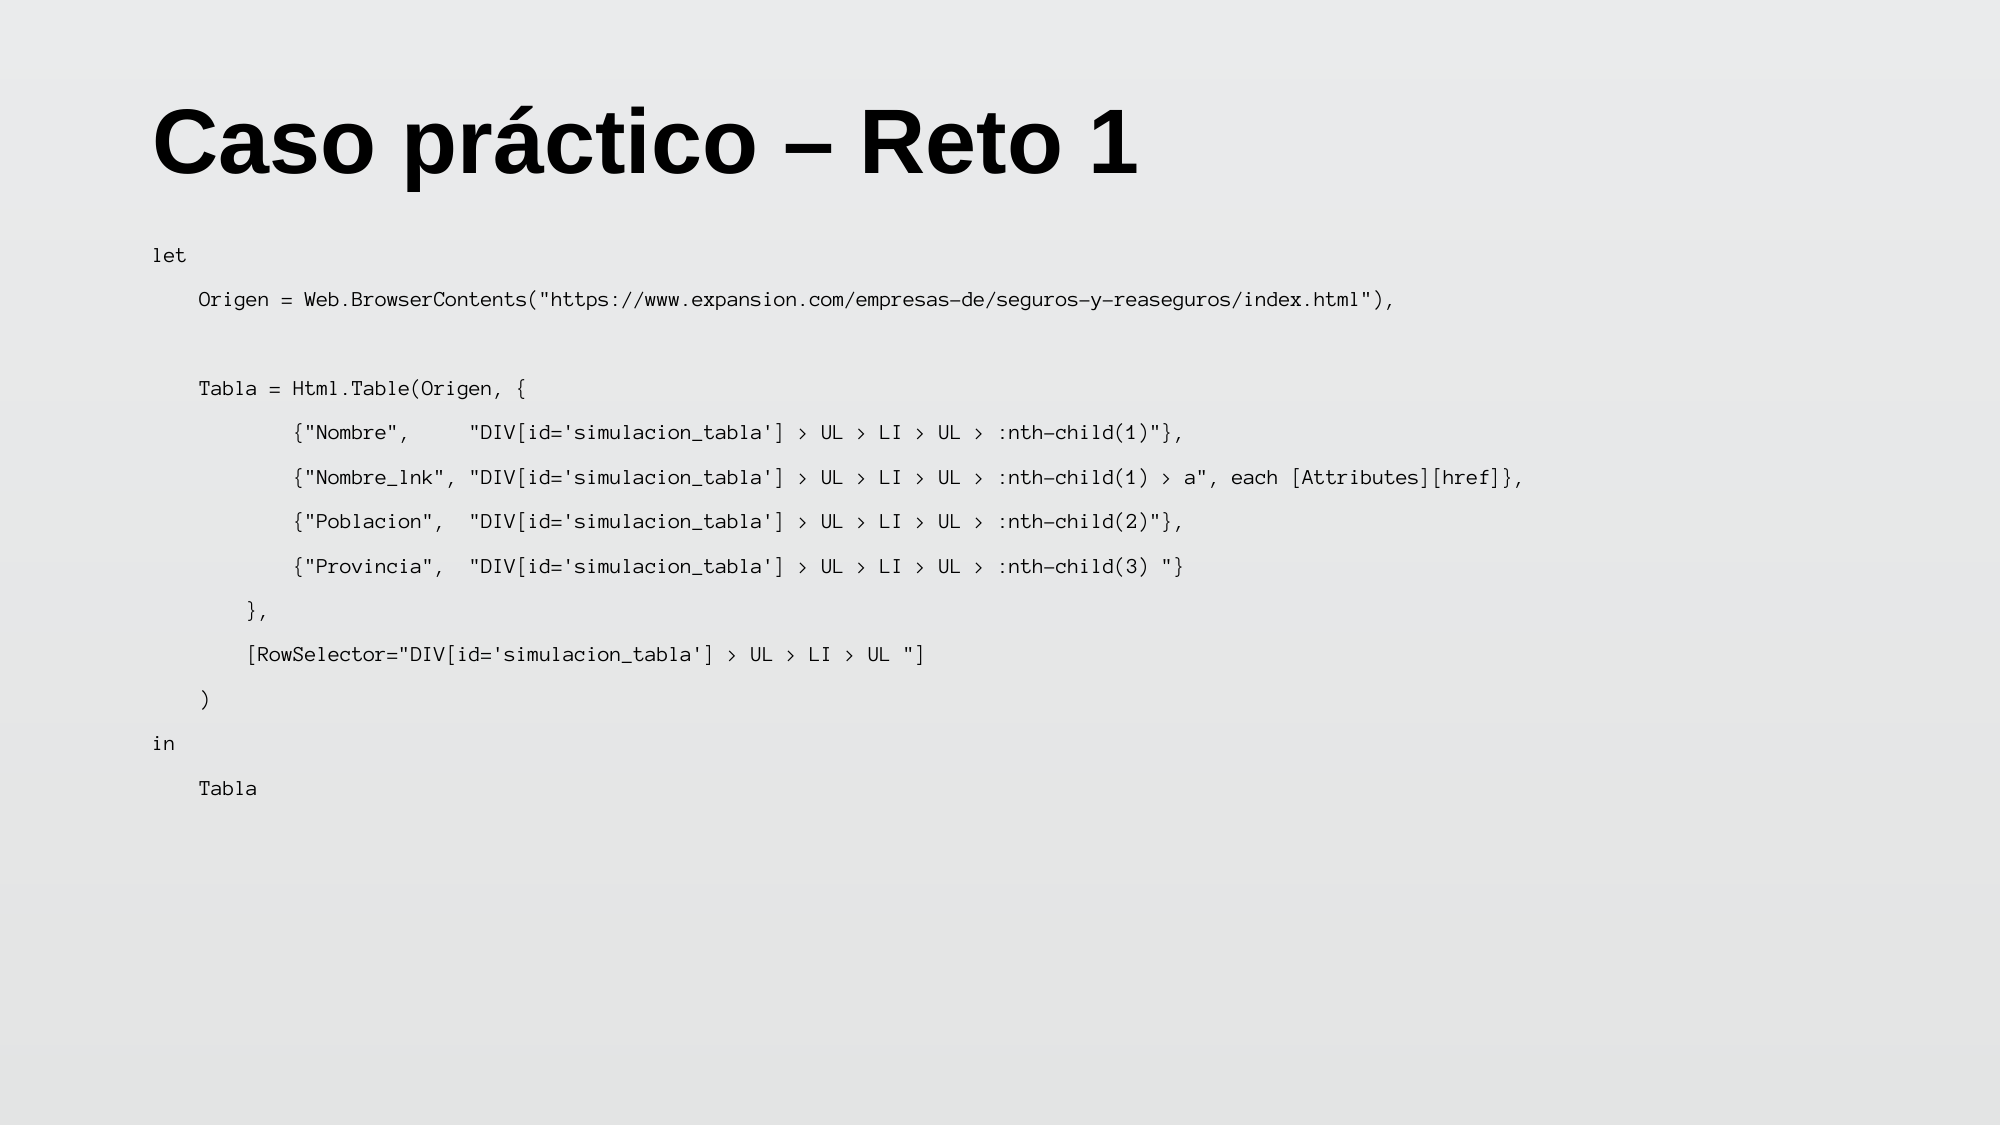

# Caso práctico – Reto 1
let
    Origen = Web.BrowserContents("https://www.expansion.com/empresas-de/seguros-y-reaseguros/index.html"),

    Tabla = Html.Table(Origen, {
            {"Nombre",     "DIV[id='simulacion_tabla'] > UL > LI > UL > :nth-child(1)"},
            {"Nombre_lnk", "DIV[id='simulacion_tabla'] > UL > LI > UL > :nth-child(1) > a", each [Attributes][href]},
            {"Poblacion",  "DIV[id='simulacion_tabla'] > UL > LI > UL > :nth-child(2)"},
            {"Provincia",  "DIV[id='simulacion_tabla'] > UL > LI > UL > :nth-child(3) "}
        },
        [RowSelector="DIV[id='simulacion_tabla'] > UL > LI > UL "]
    )
in
    Tabla